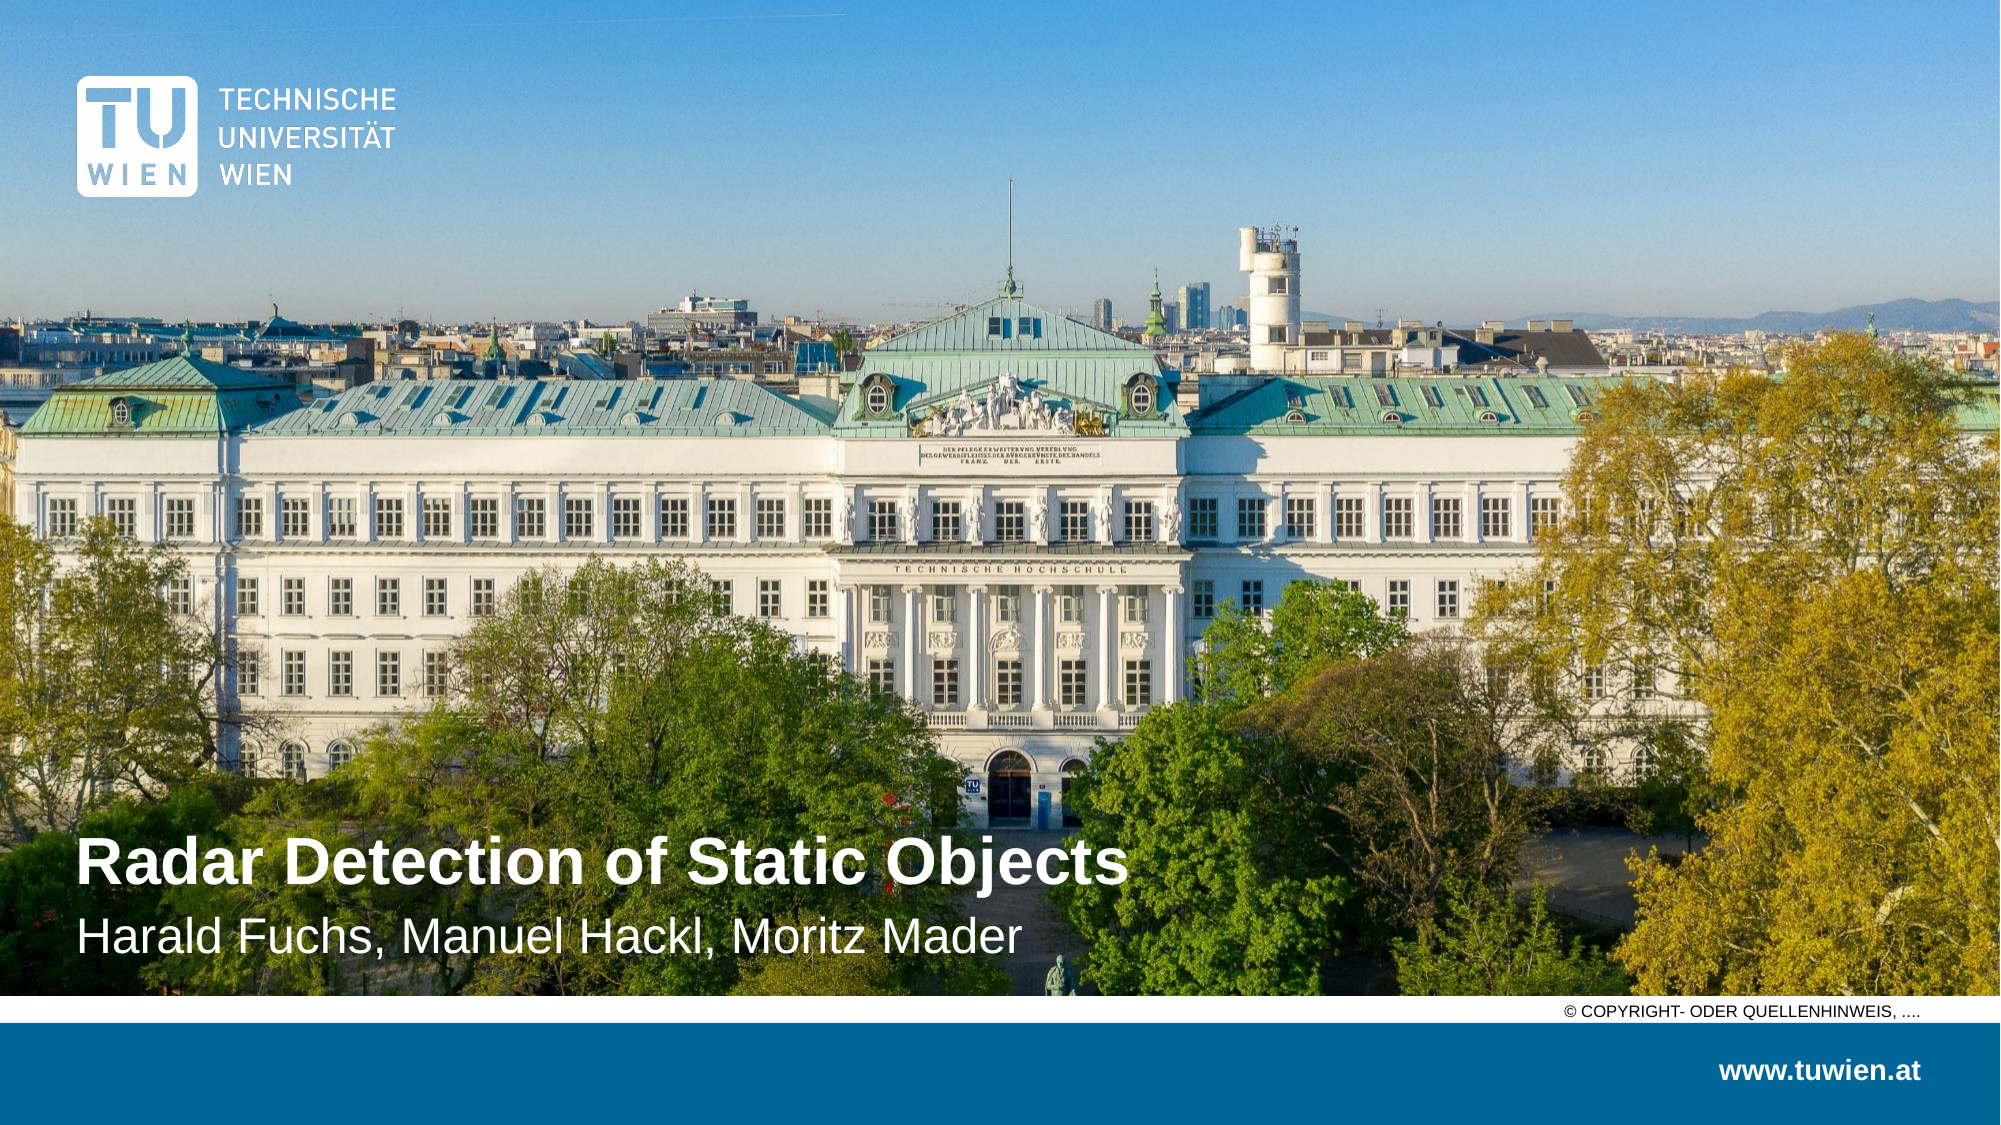

# Radar Detection of Static Objects
Harald Fuchs, Manuel Hackl, Moritz Mader
© Copyright- oder Quellenhinweis, ....
www.tuwien.at